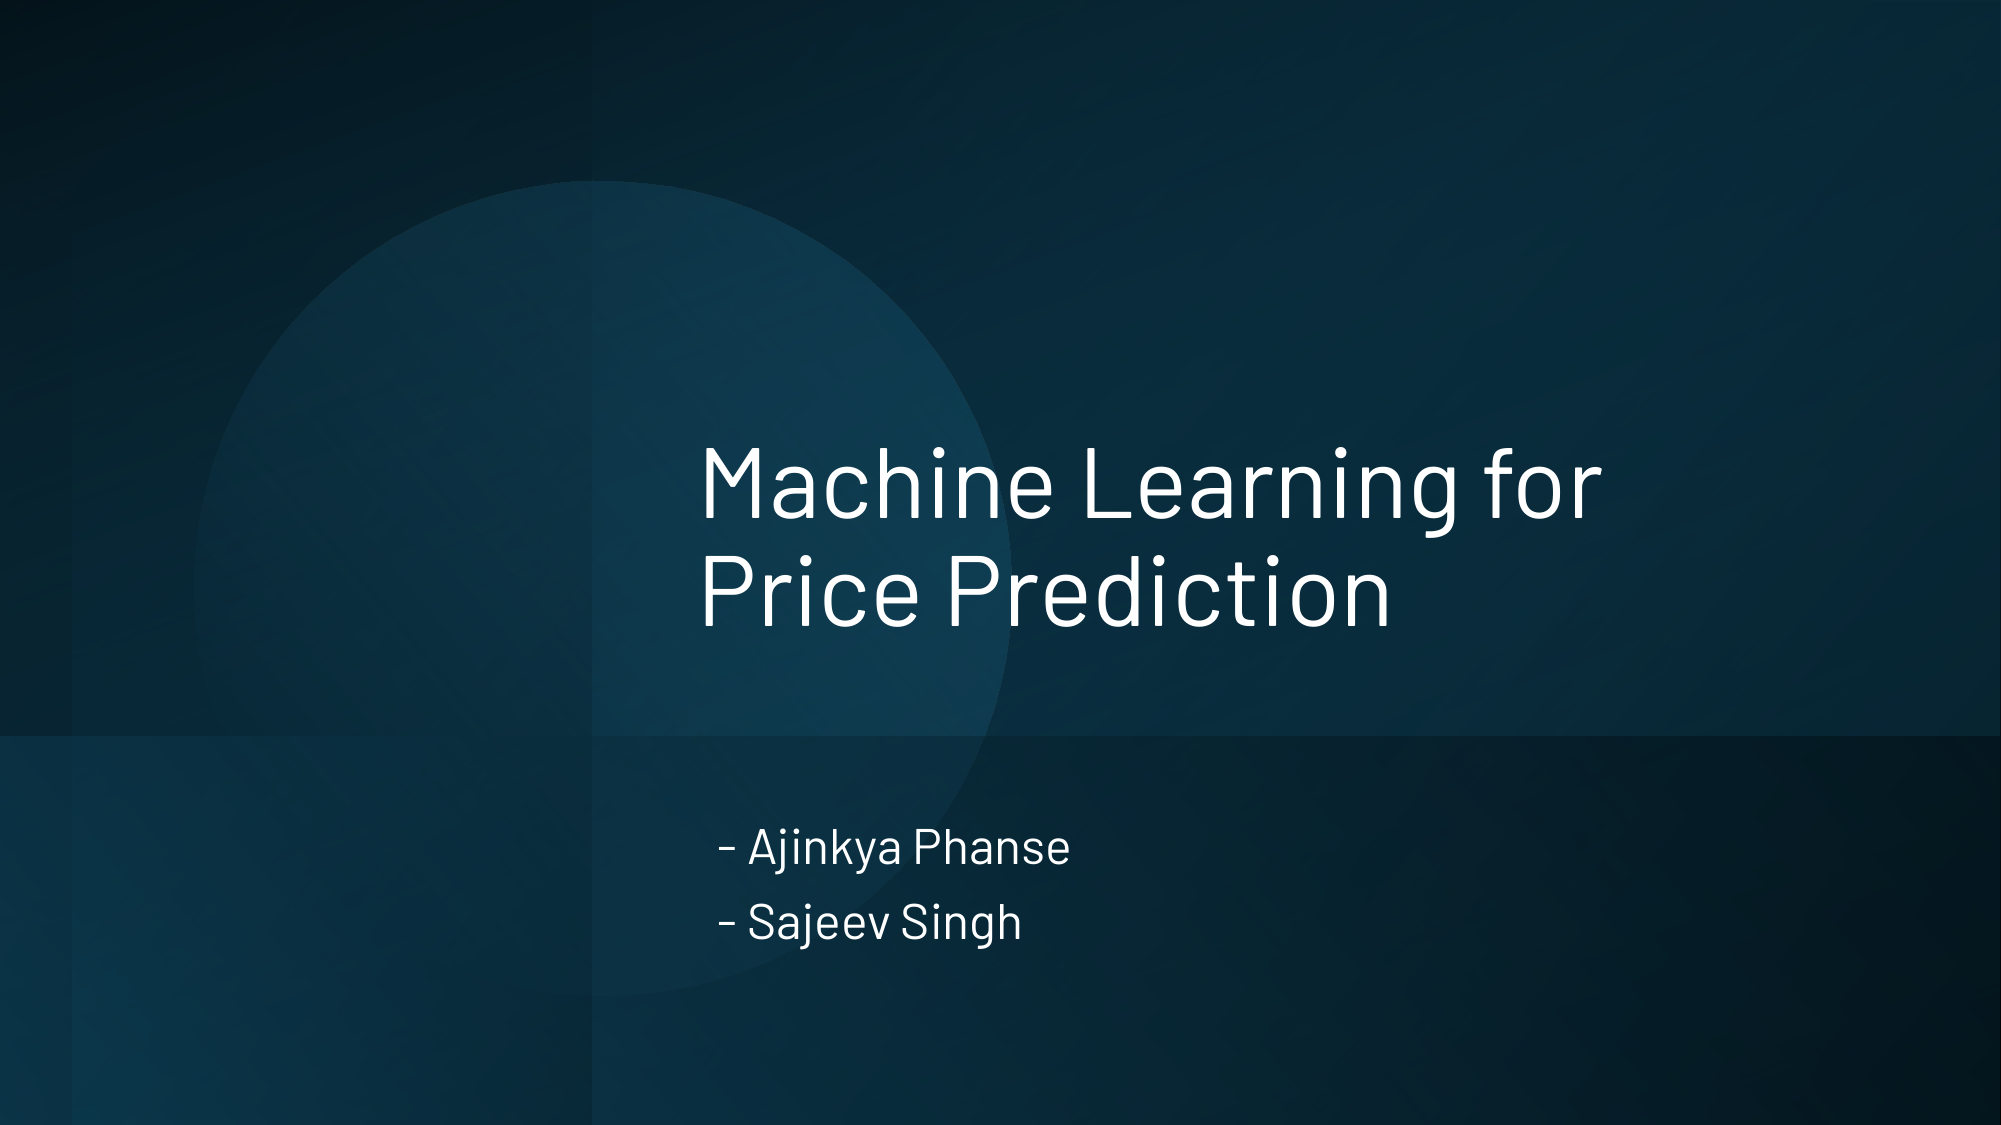

# Machine Learning for Price Prediction

- Ajinkya Phanse
- Sajeev Singh